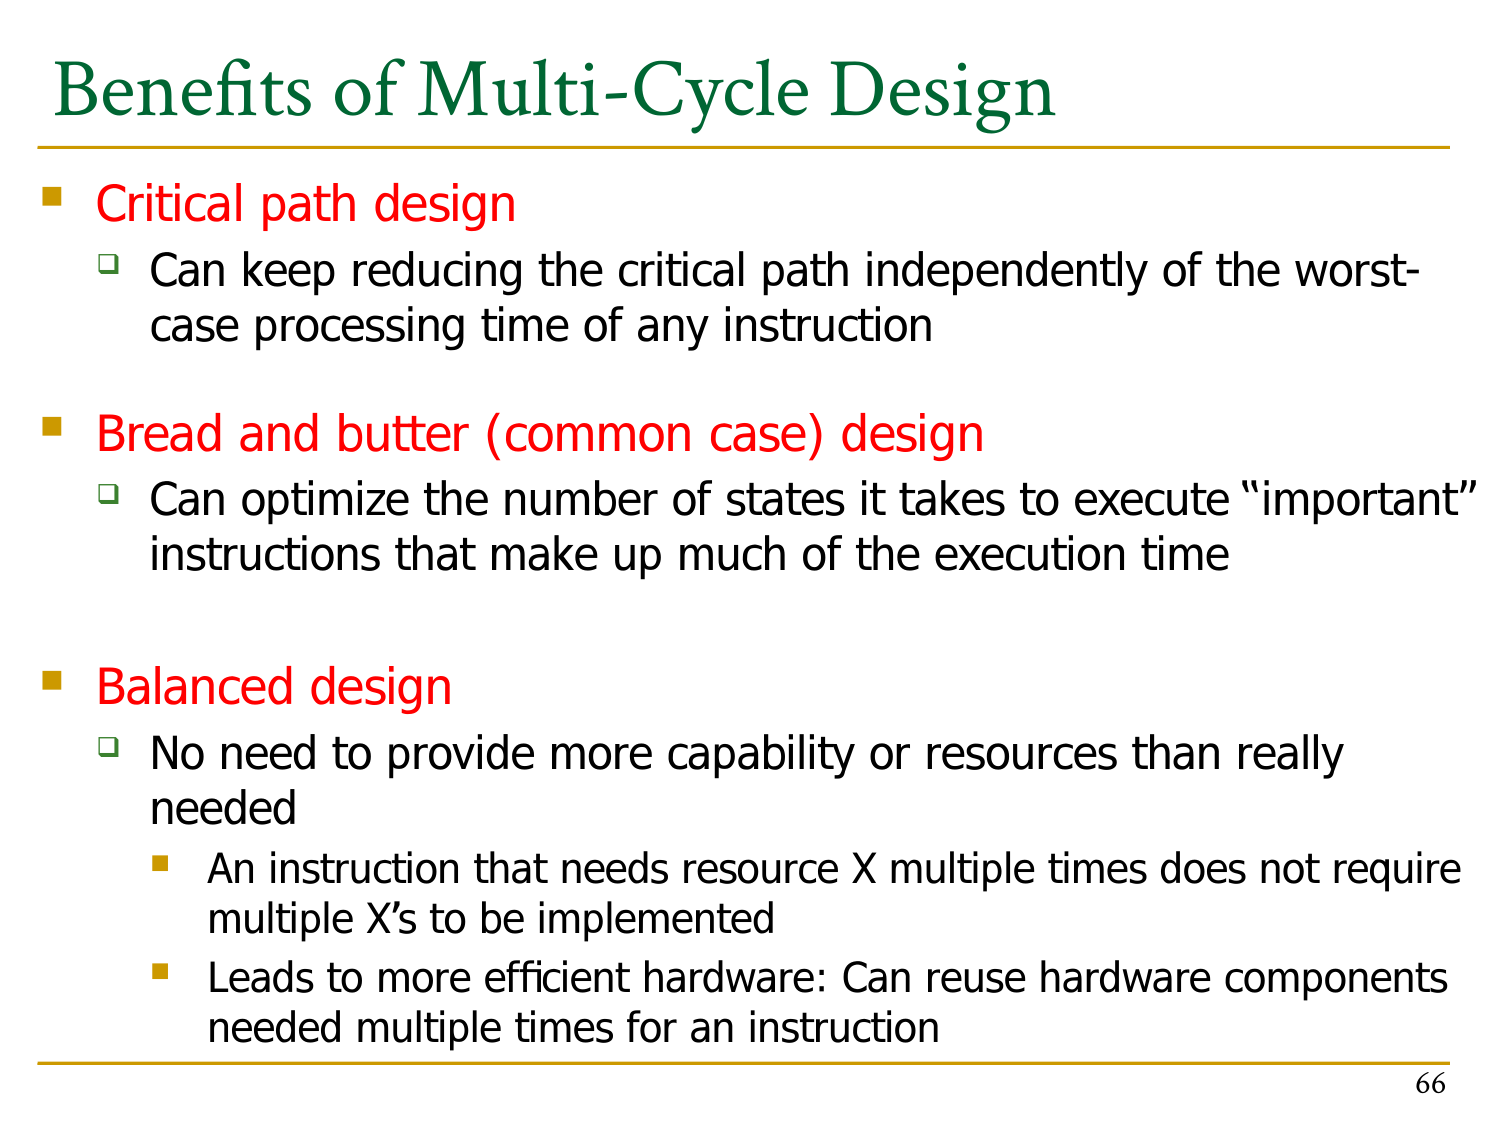

# Benefits of Multi-Cycle Design
Critical path design
Can keep reducing the critical path independently of the worst-case processing time of any instruction

Bread and butter (common case) design
Can optimize the number of states it takes to execute “important” instructions that make up much of the execution time

Balanced design
No need to provide more capability or resources than really needed
An instruction that needs resource X multiple times does not require multiple X’s to be implemented
Leads to more efficient hardware: Can reuse hardware components needed multiple times for an instruction

66